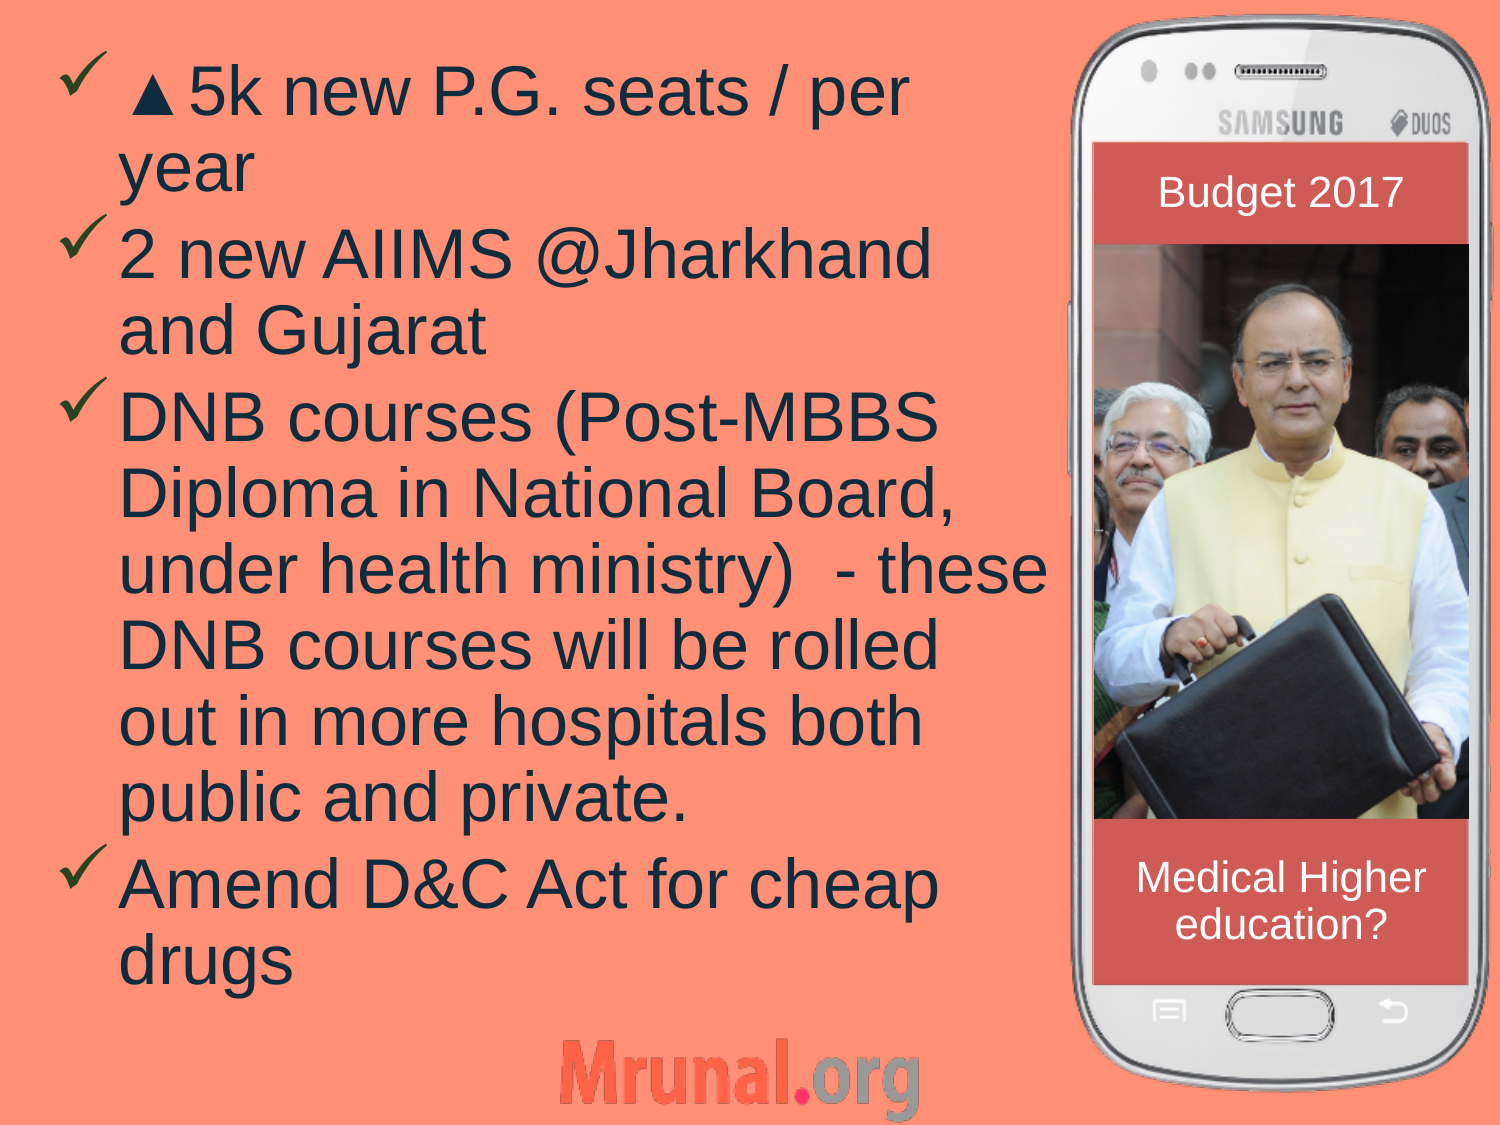

▲5k new P.G. seats / per year
2 new AIIMS @Jharkhand and Gujarat
DNB courses (Post-MBBS Diploma in National Board, under health ministry)  - these DNB courses will be rolled out in more hospitals both public and private.
Amend D&C Act for cheap drugs
Budget 2017
# Medical Higher education?